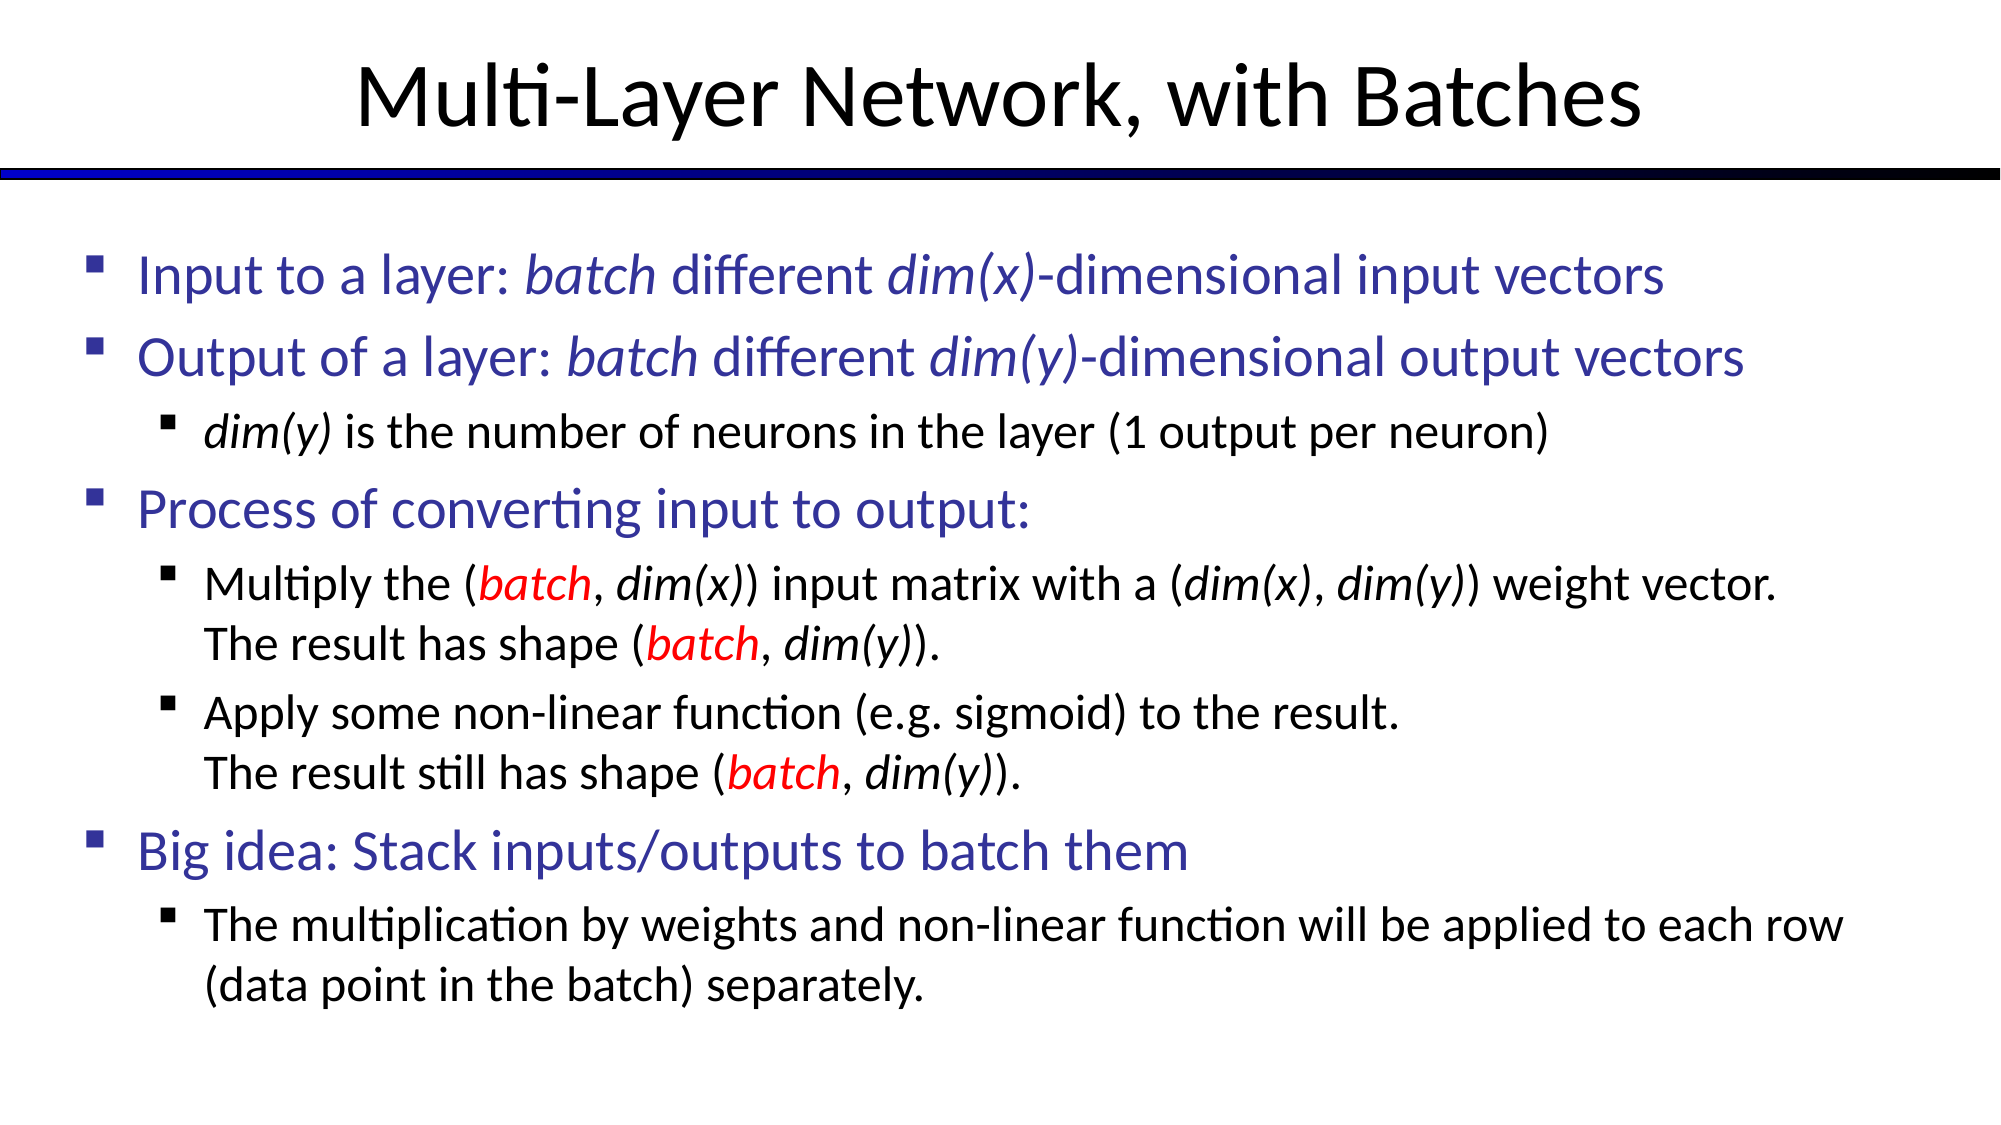

# Multi-Layer Network, with Batches
Input to a layer: batch different dim(x)-dimensional input vectors
Output of a layer: batch different dim(y)-dimensional output vectors
dim(y) is the number of neurons in the layer (1 output per neuron)
Process of converting input to output:
Multiply the (batch, dim(x)) input matrix with a (dim(x), dim(y)) weight vector.
The result has shape (batch, dim(y)).
Apply some non-linear function (e.g. sigmoid) to the result.
The result still has shape (batch, dim(y)).
Big idea: Stack inputs/outputs to batch them
The multiplication by weights and non-linear function will be applied to each row (data point in the batch) separately.